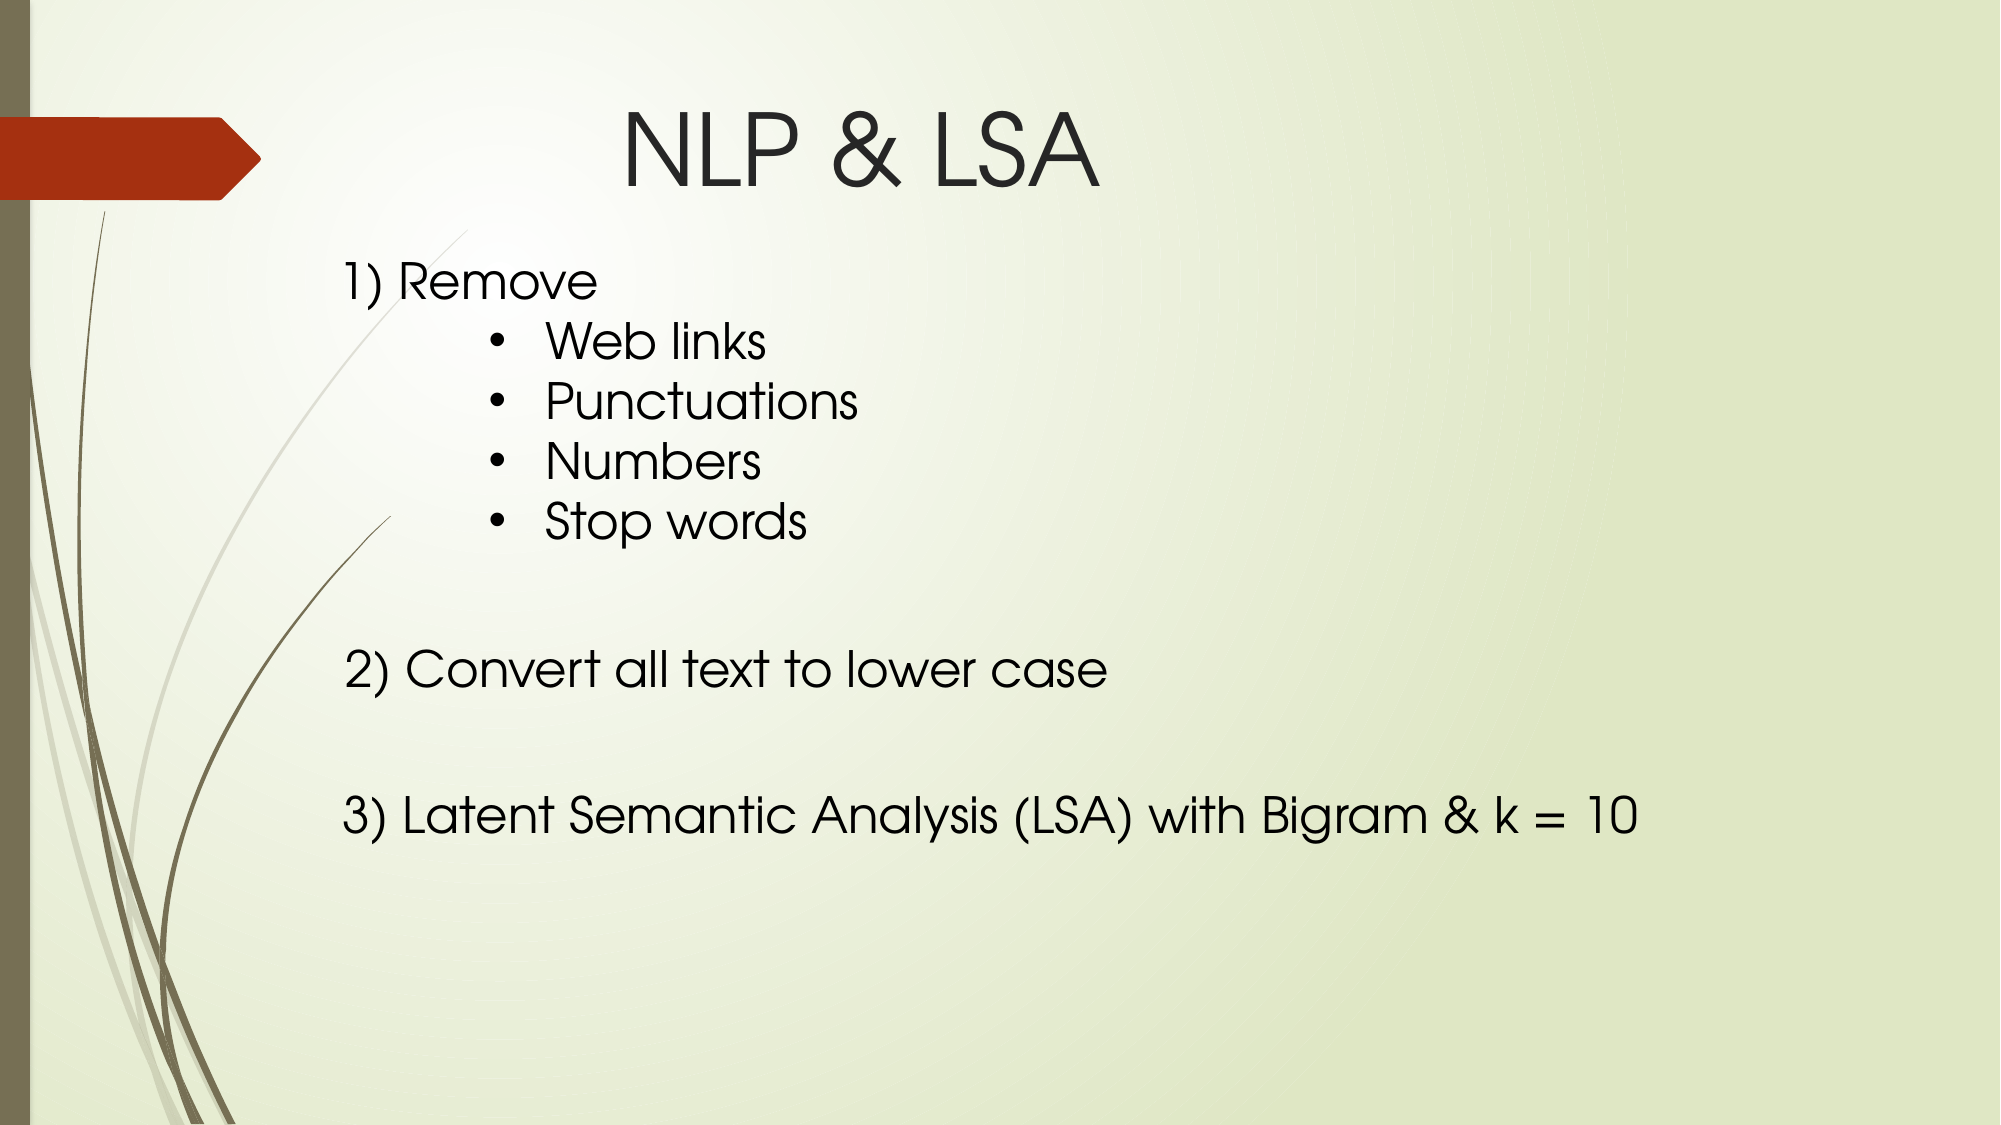

# NLP & LSA
1) Remove
Web links
Punctuations
Numbers
Stop words
2) Convert all text to lower case
3) Latent Semantic Analysis (LSA) with Bigram & k = 10